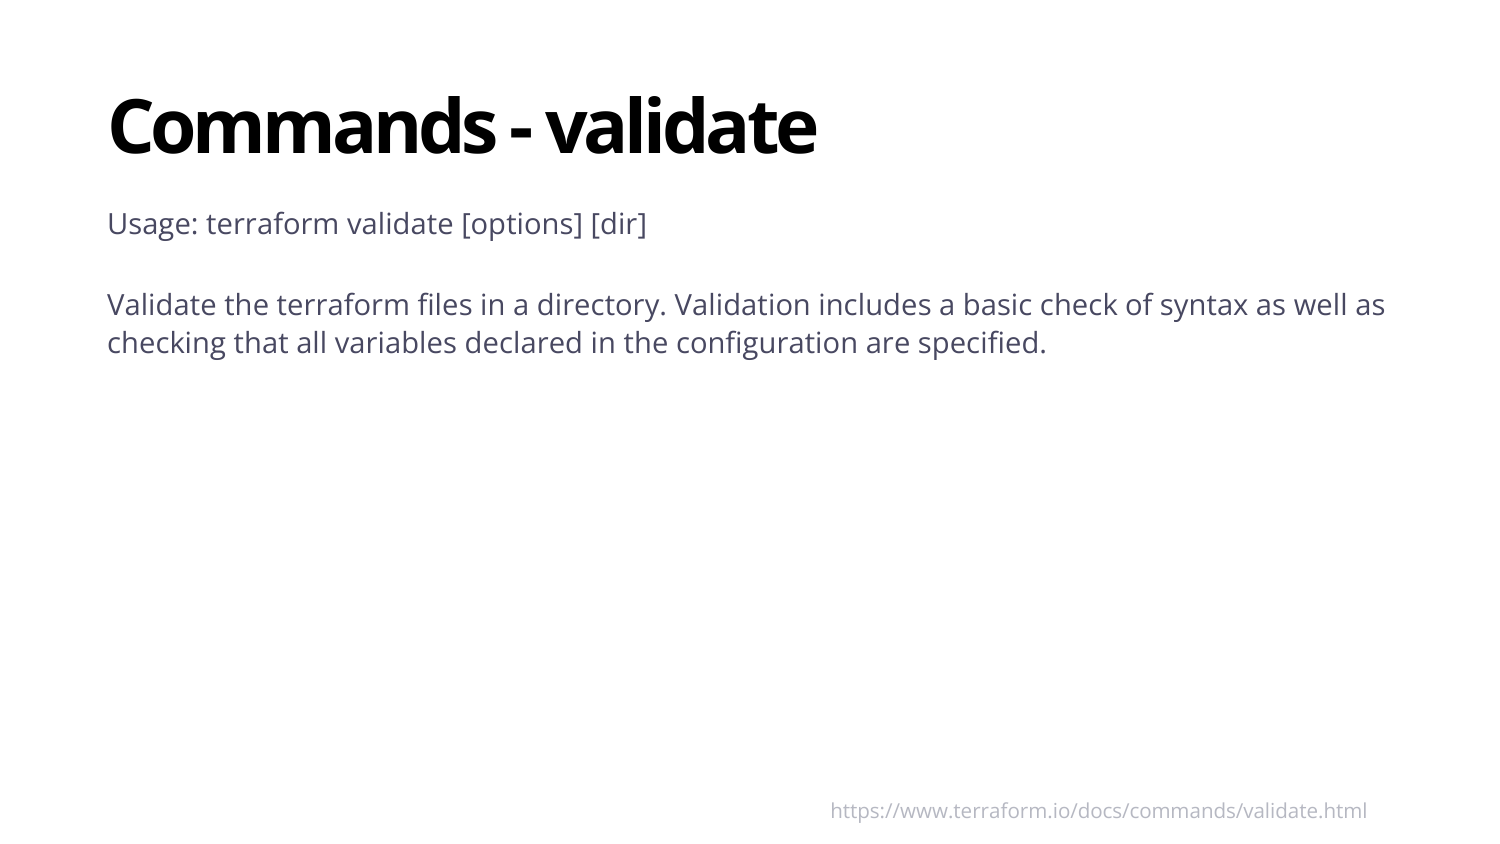

# Commands - validate
Usage: terraform validate [options] [dir]
Validate the terraform files in a directory. Validation includes a basic check of syntax as well as checking that all variables declared in the configuration are specified.
https://www.terraform.io/docs/commands/validate.html